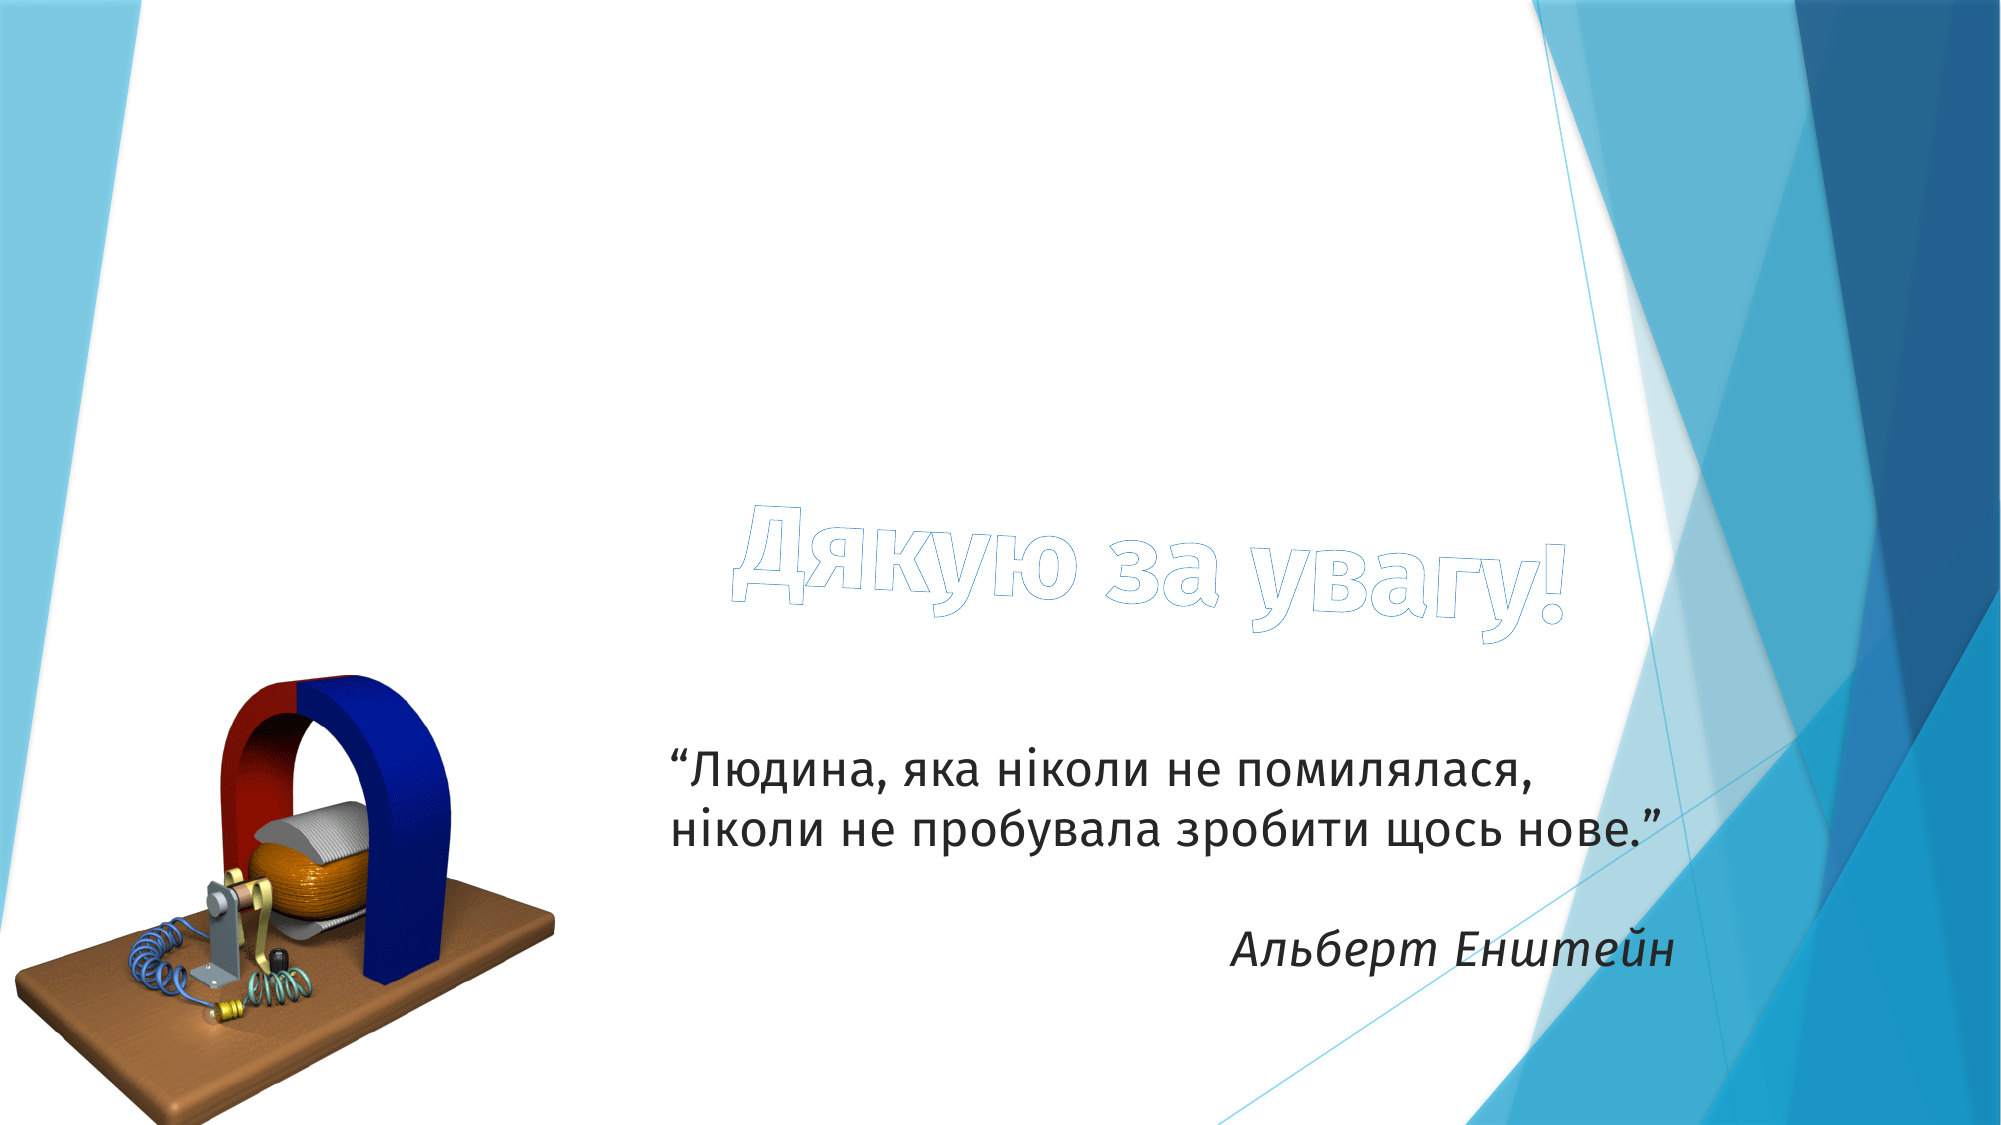

# Дякую за увагу!
“Людина, яка ніколи не помилялася, ніколи не пробувала зробити щось нове.”

Альберт Енштейн